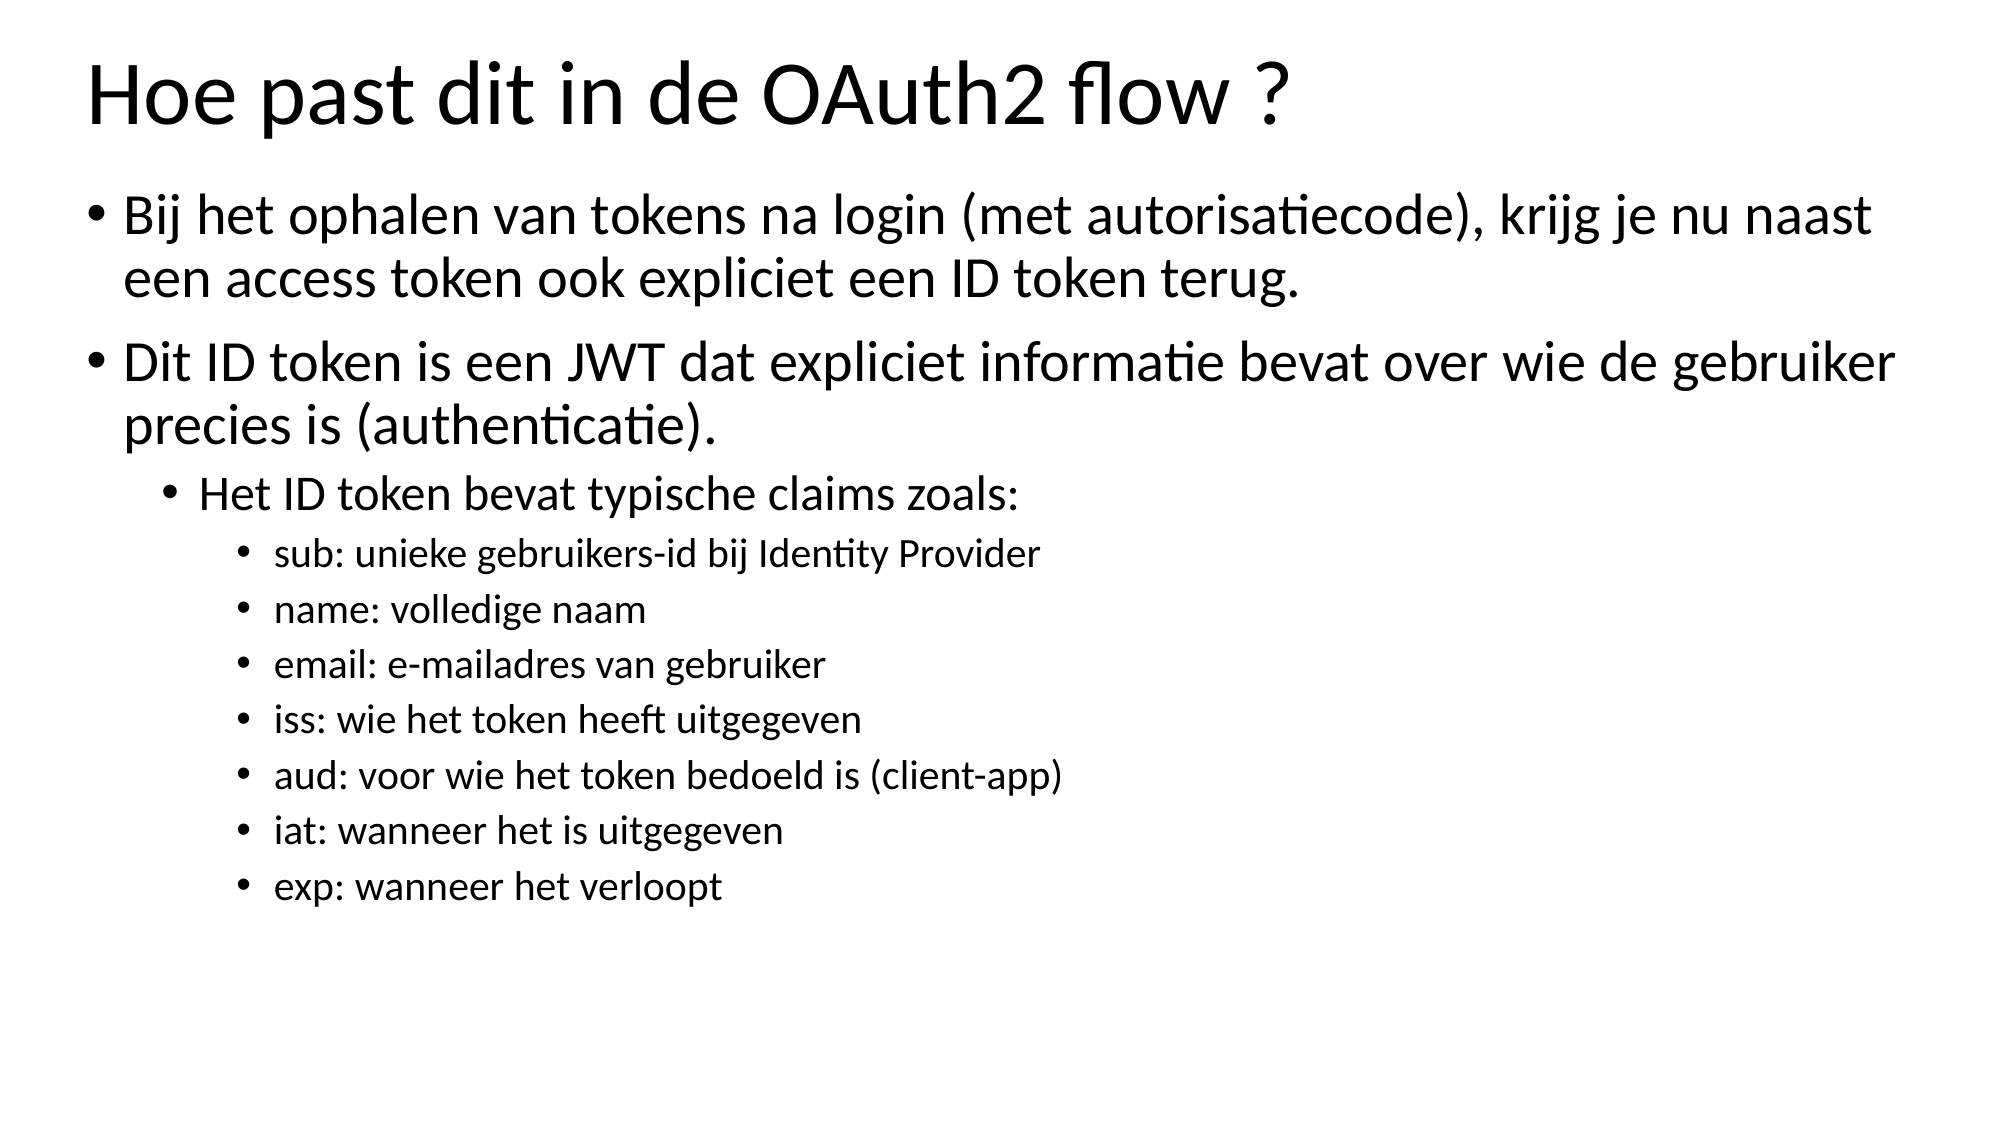

# Hoe past dit in de OAuth2 flow ?
Bij het ophalen van tokens na login (met autorisatiecode), krijg je nu naast een access token ook expliciet een ID token terug.
Dit ID token is een JWT dat expliciet informatie bevat over wie de gebruiker precies is (authenticatie).
Het ID token bevat typische claims zoals:
sub: unieke gebruikers-id bij Identity Provider
name: volledige naam
email: e-mailadres van gebruiker
iss: wie het token heeft uitgegeven
aud: voor wie het token bedoeld is (client-app)
iat: wanneer het is uitgegeven
exp: wanneer het verloopt